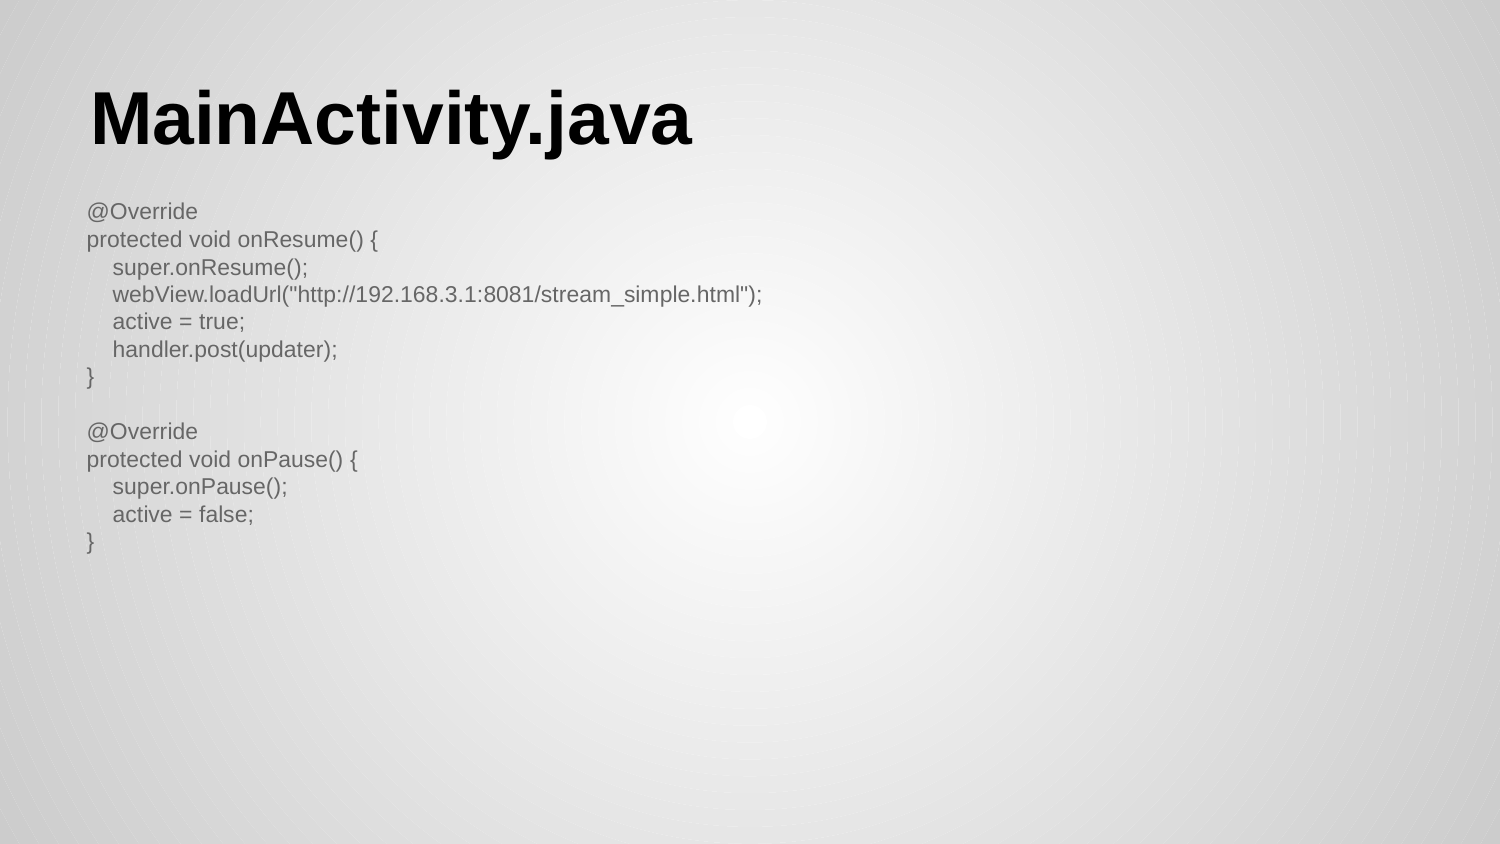

# MainActivity.java
    @Override
    protected void onResume() {
        super.onResume();
        webView.loadUrl("http://192.168.3.1:8081/stream_simple.html");
        active = true;
        handler.post(updater);
    }

    @Override
    protected void onPause() {
        super.onPause();
        active = false;
    }